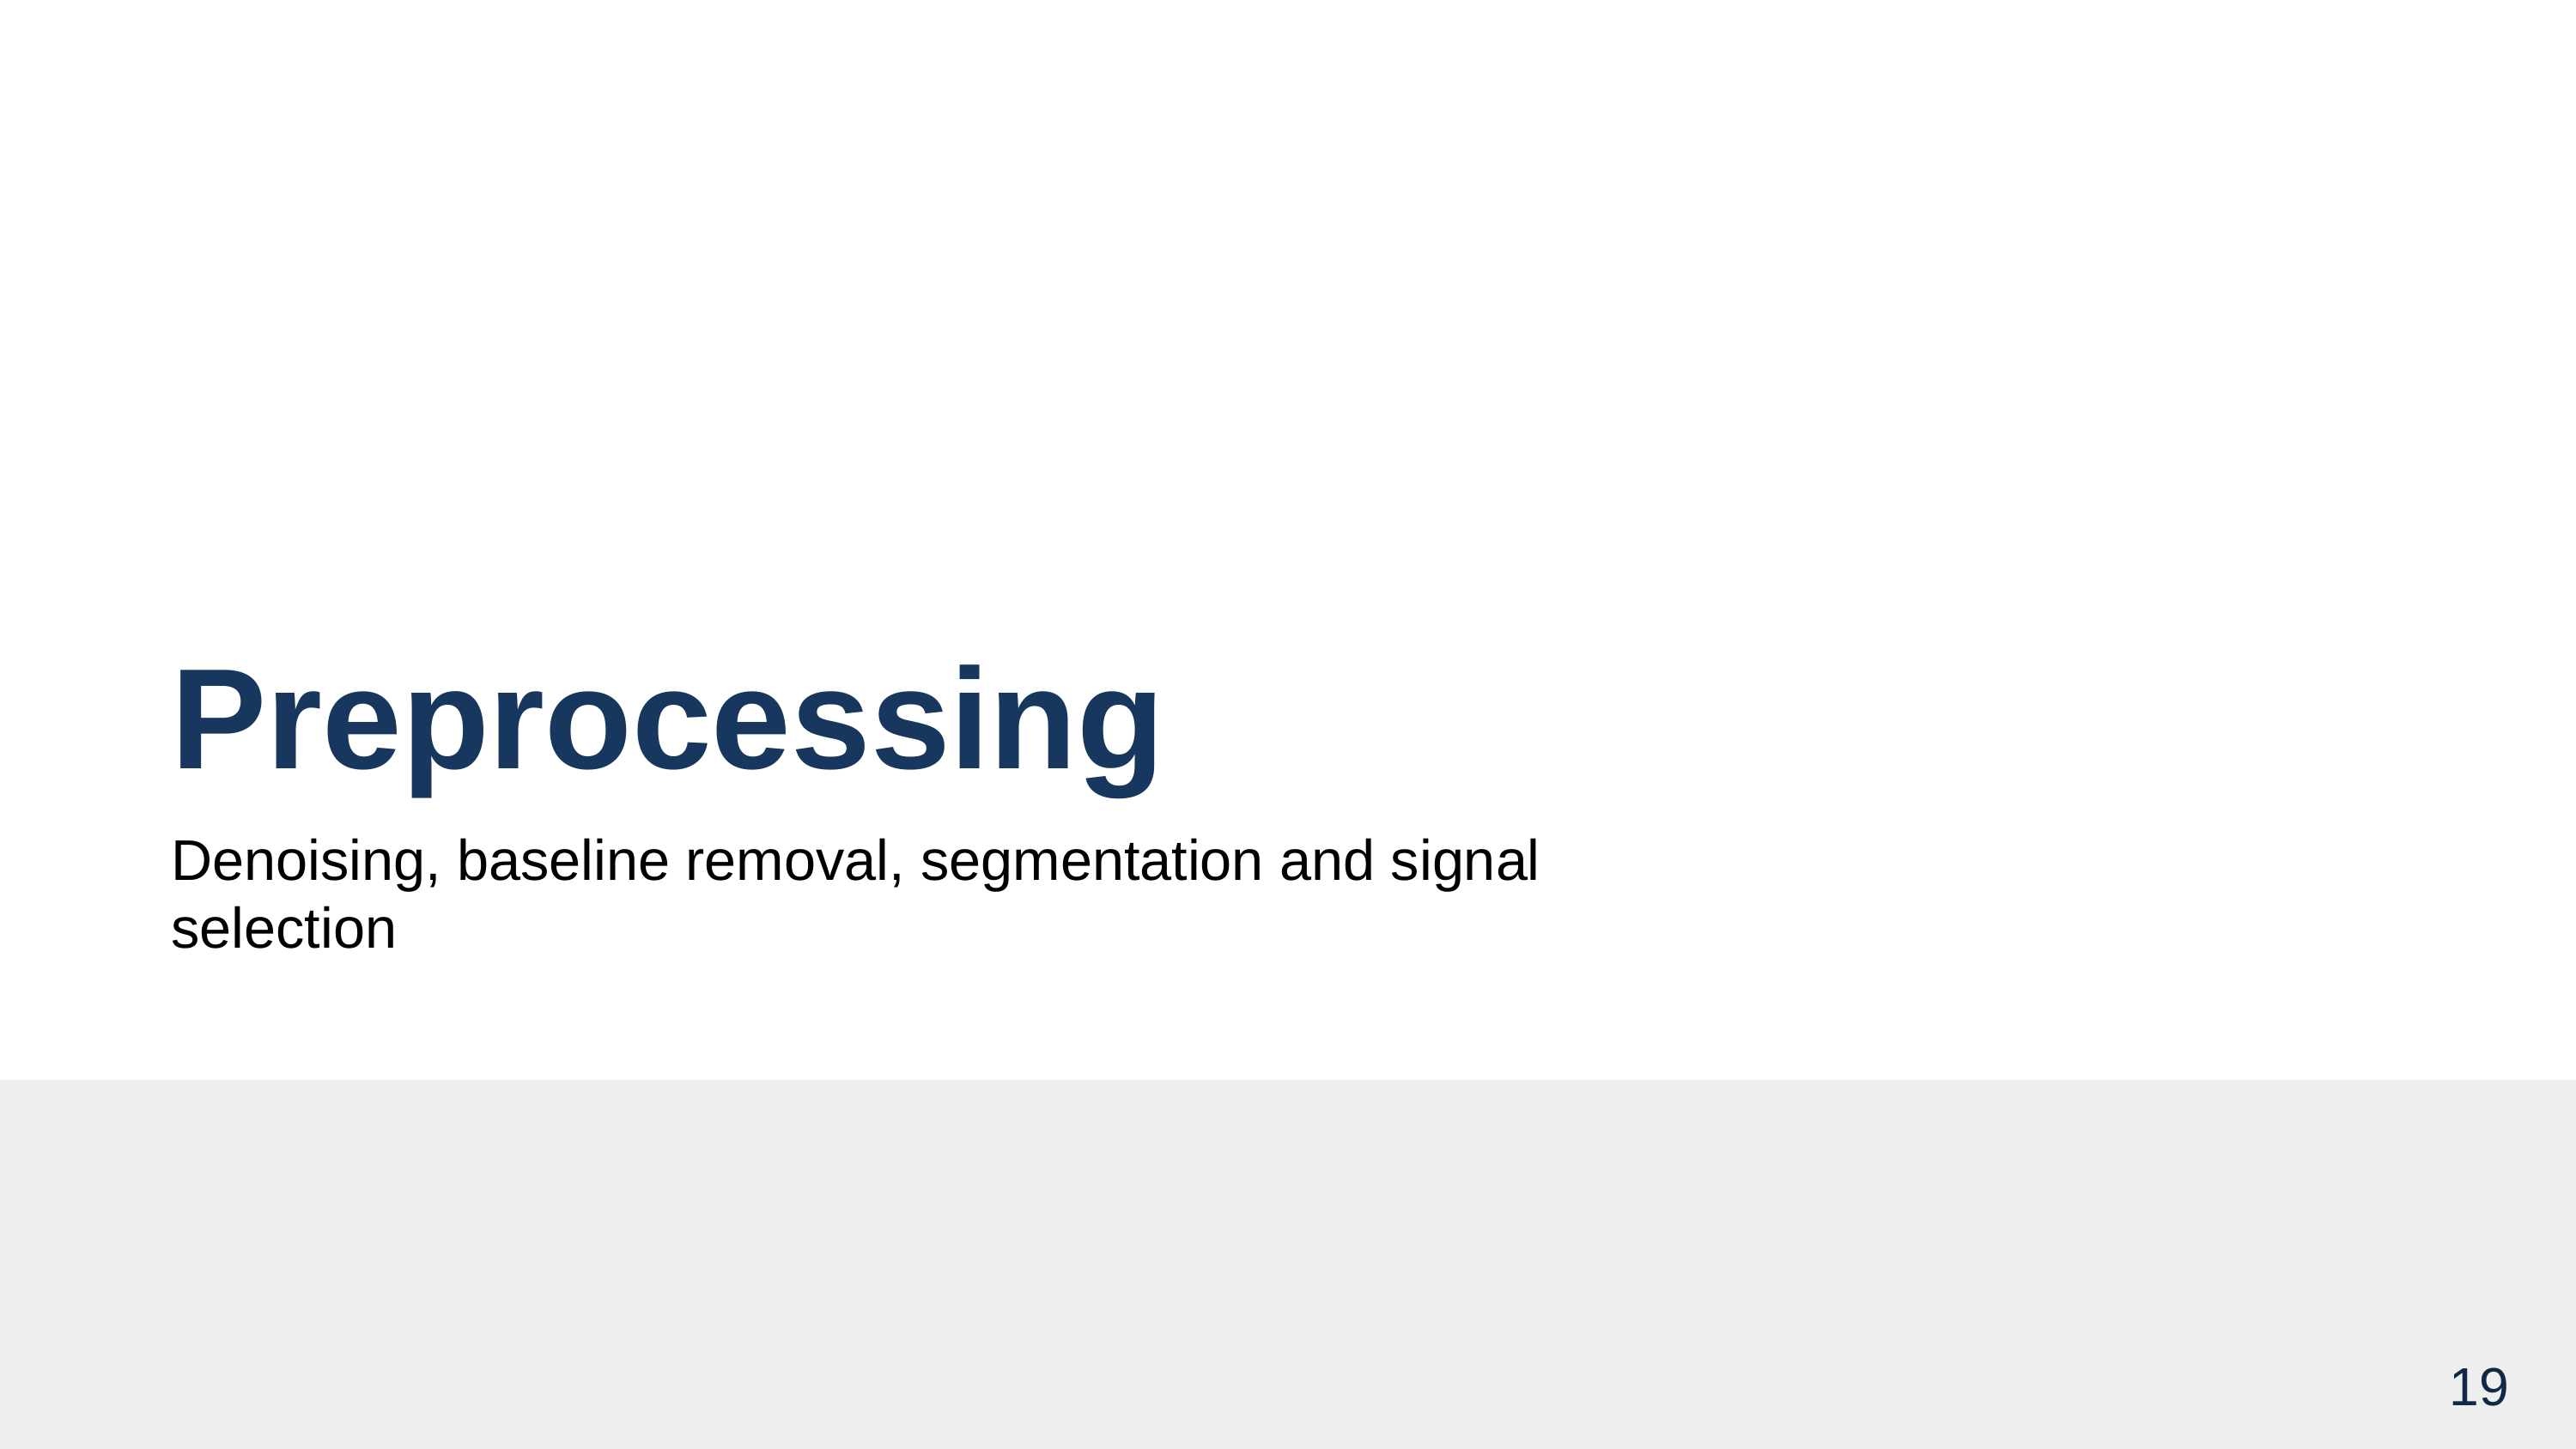

Preprocessing
Denoising, baseline removal, segmentation and signal selection
19